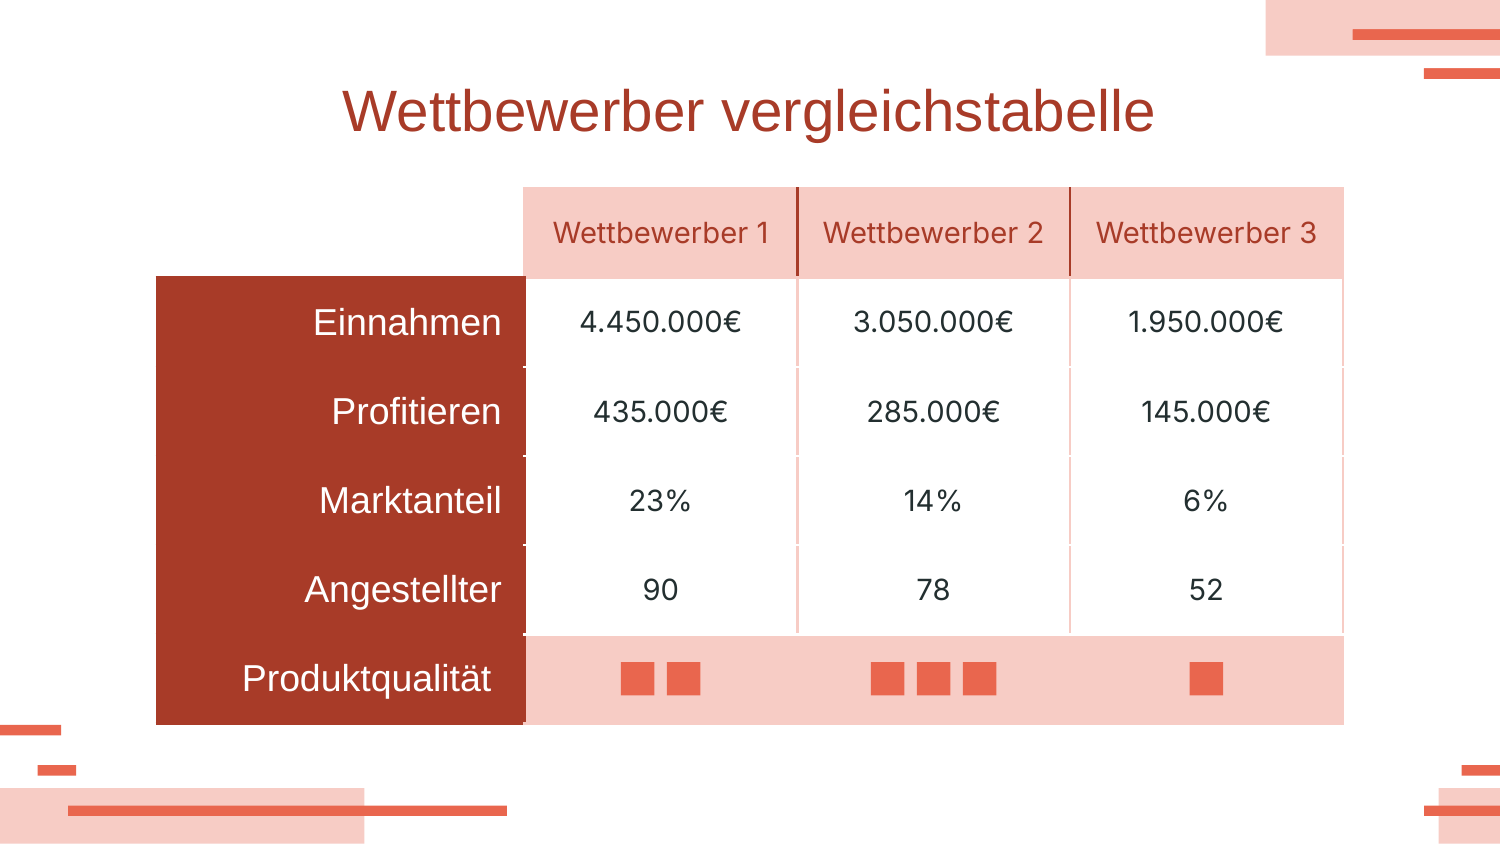

# Wettbewerber vergleichstabelle
|  | Wettbewerber 1 | Wettbewerber 2 | Wettbewerber 3 |
| --- | --- | --- | --- |
| Einnahmen | 4.450.000€ | 3.050.000€ | 1.950.000€ |
| Profitieren | 435.000€ | 285.000€ | 145.000€ |
| Marktanteil | 23% | 14% | 6% |
| Angestellter | 90 | 78 | 52 |
| Produktqualität |  |  |  |